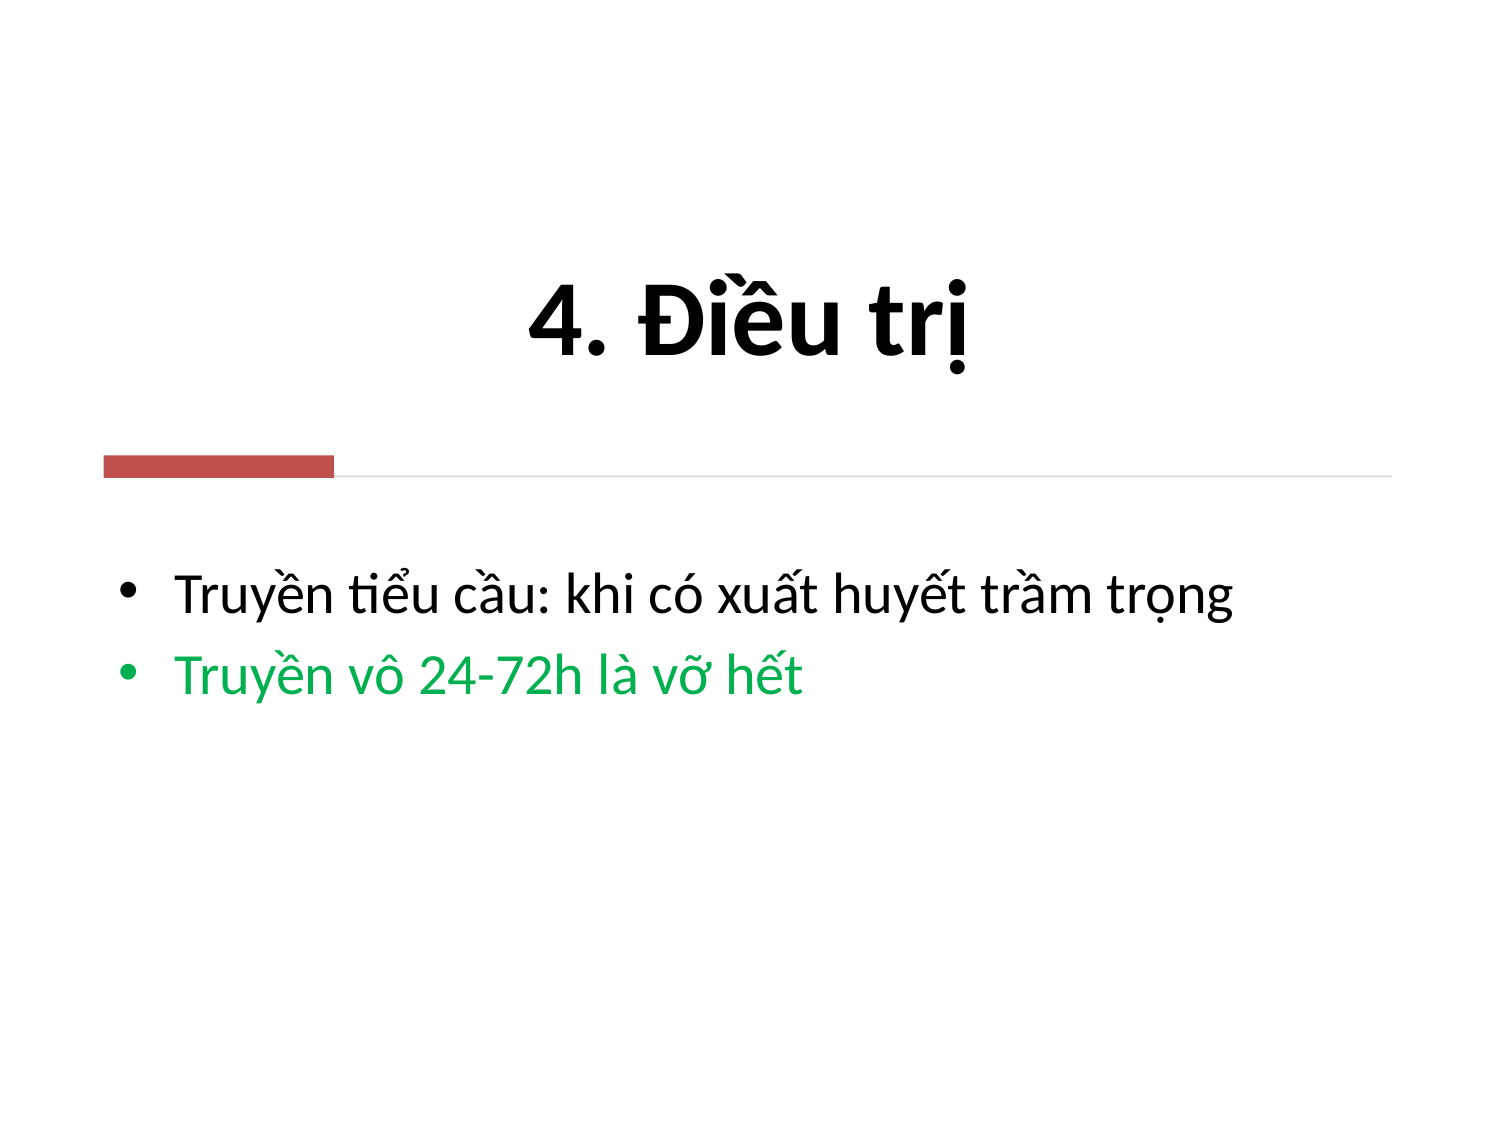

# 4. Điều trị

Truyền tiểu cầu: khi có xuất huyết trầm trọng
Truyền vô 24-72h là vỡ hết